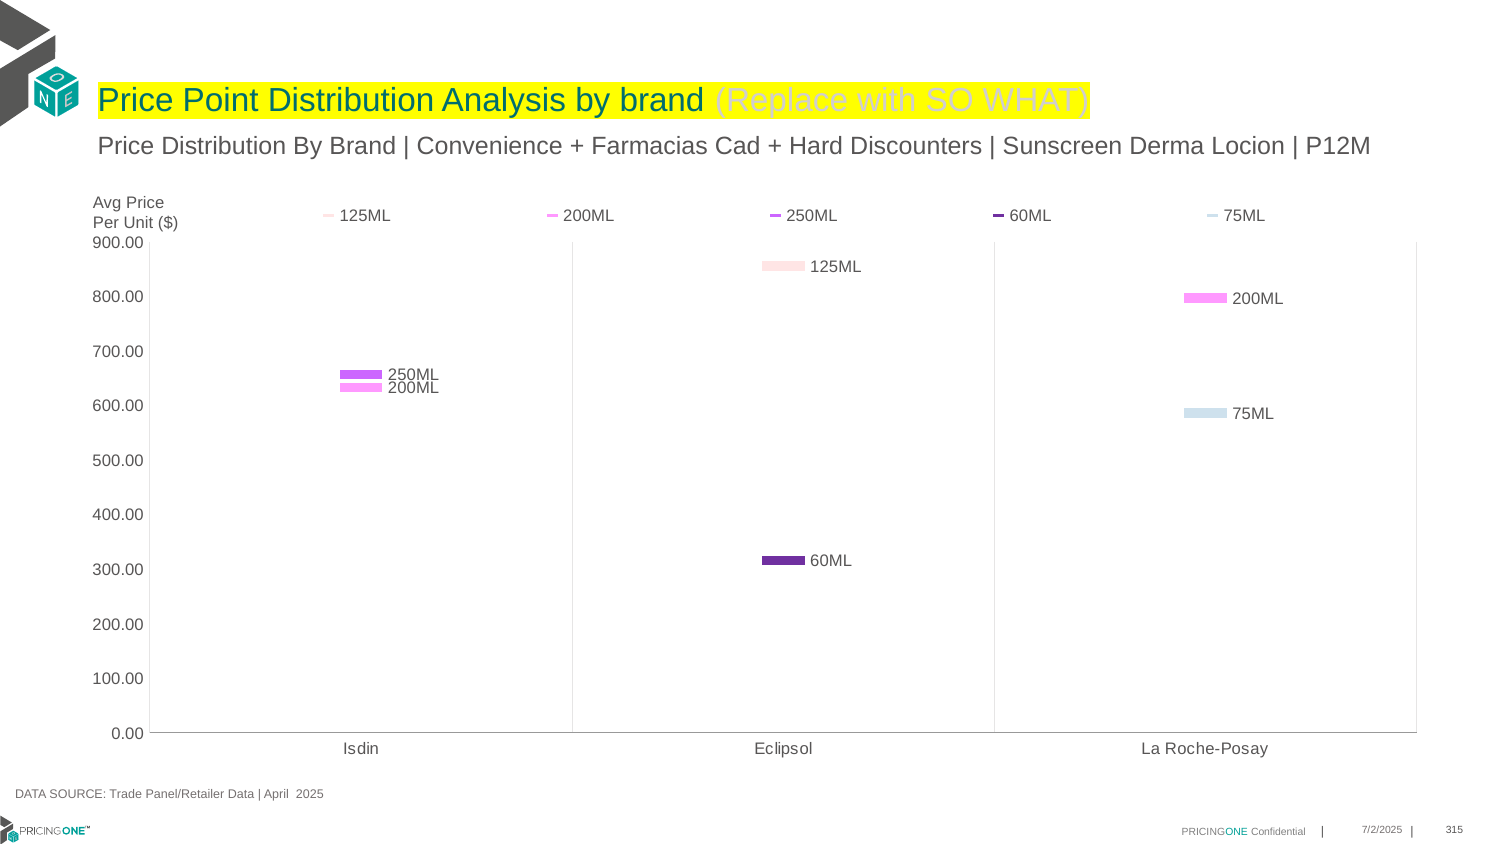

# Price Point Distribution Analysis by brand (Replace with SO WHAT)
Price Distribution By Brand | Convenience + Farmacias Cad + Hard Discounters | Sunscreen Derma Locion | P12M

### Chart

| Category | 125ML | 200ML | 250ML | 60ML | 75ML |
|---|---|---|---|---|---|
| Isdin | None | 633.0975 | 657.2733 | None | None |
| Eclipsol | 855.6287 | None | None | 316.2518 | None |
| La Roche-Posay | None | 797.4909 | None | None | 586.4102 |
Avg Price
Per Unit ($)
DATA SOURCE: Trade Panel/Retailer Data | April  2025
7/2/2025
315